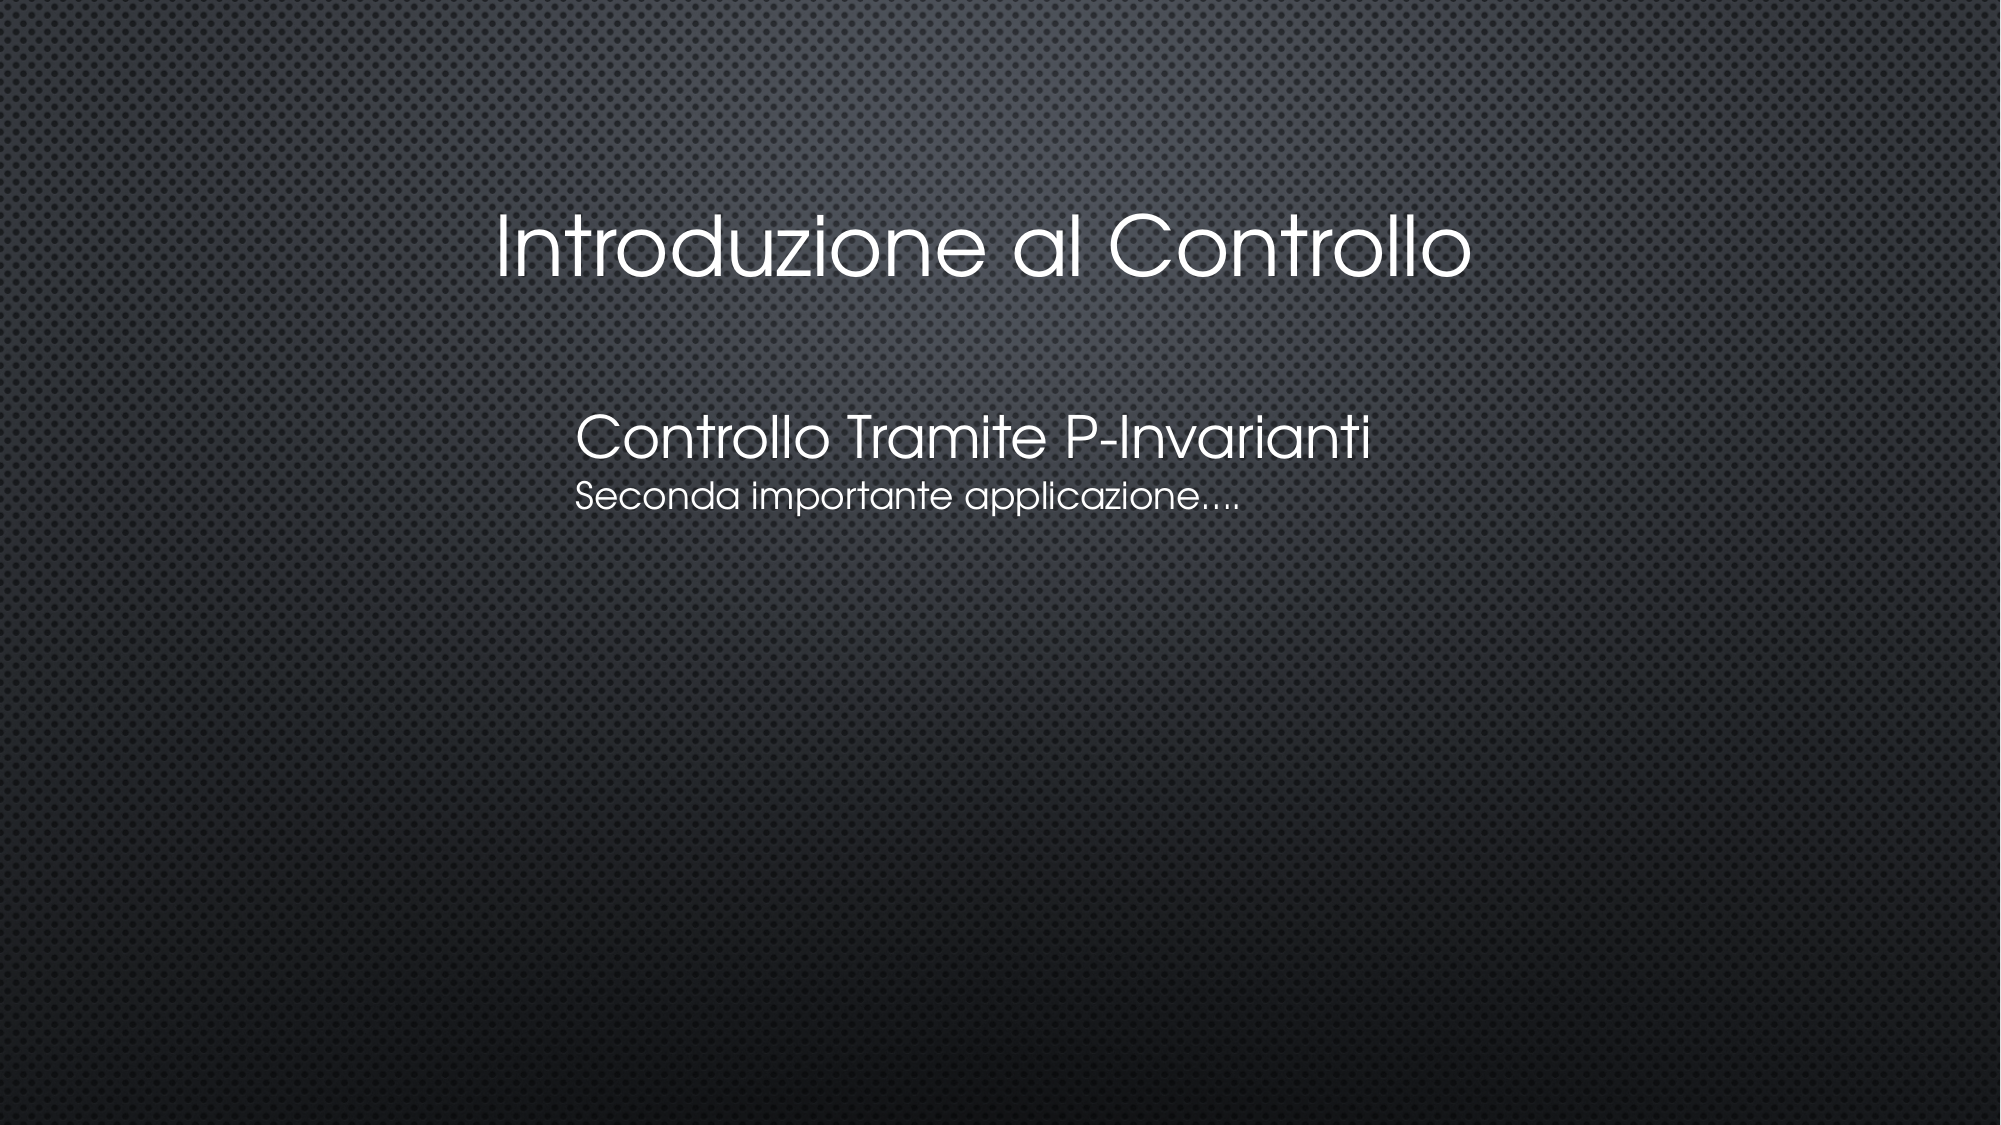

Introduzione al Controllo
Controllo Tramite P-Invarianti
Seconda importante applicazione….